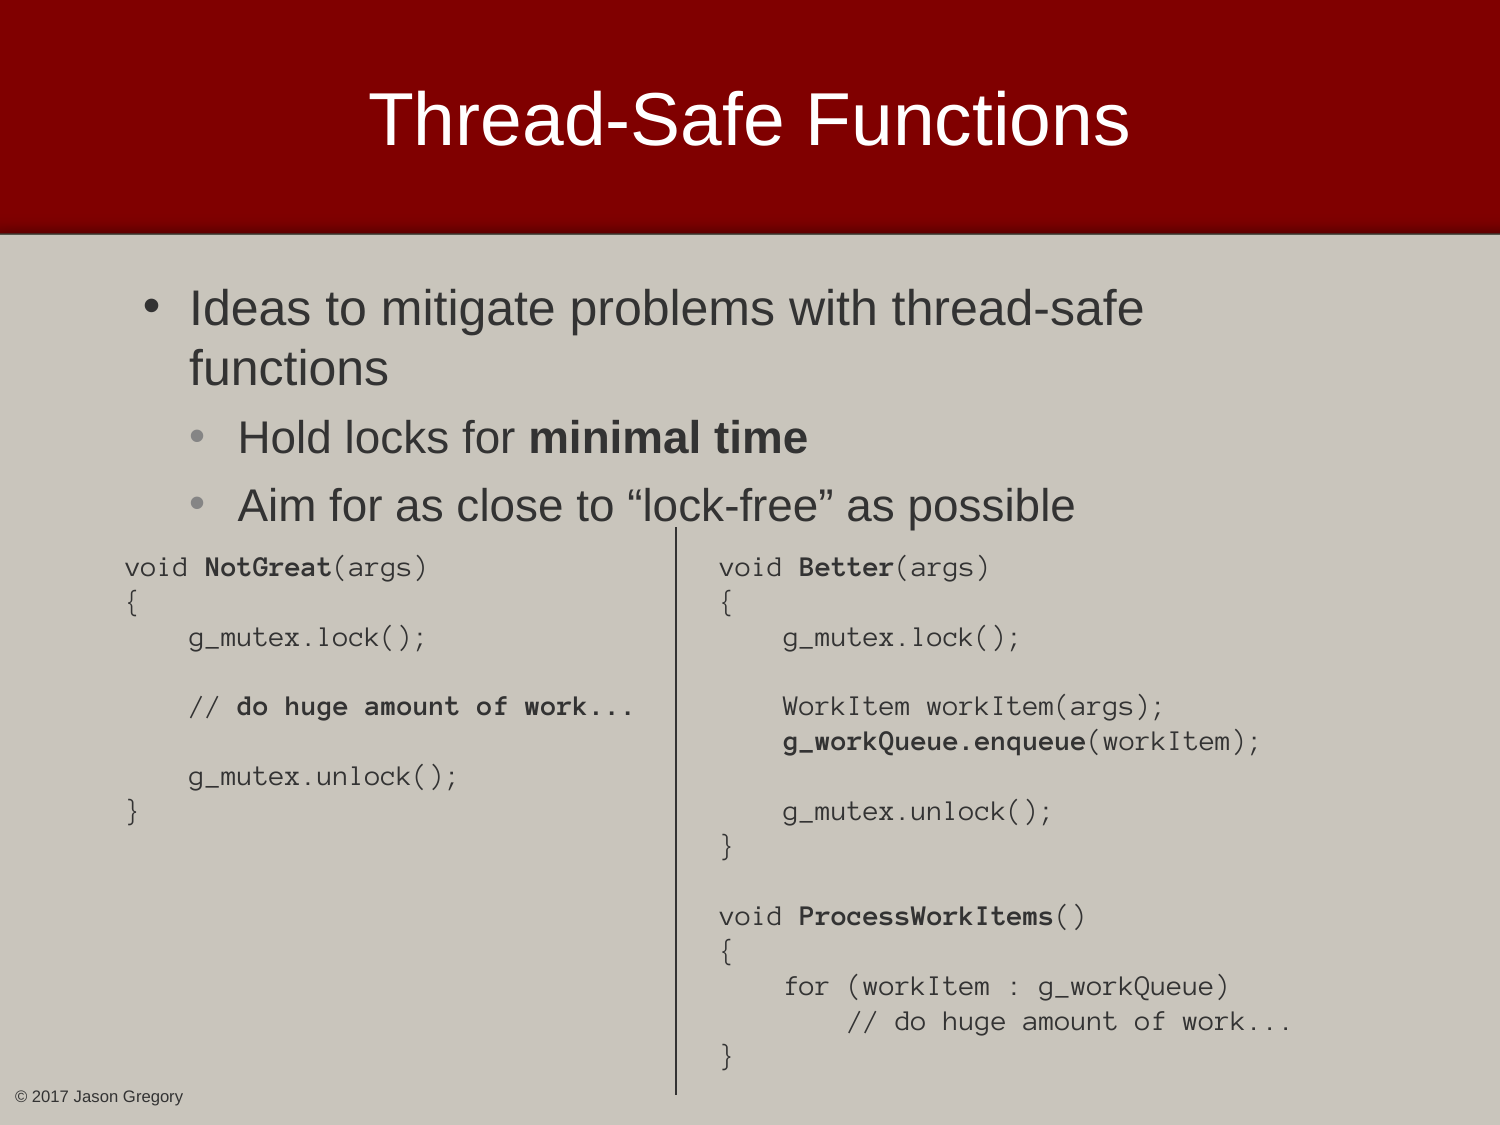

# Thread-Safe Functions
Ideas to mitigate problems with thread-safe functions
Hold locks for minimal time
Aim for as close to “lock-free” as possible
void NotGreat(args)
{
    g_mutex.lock();
    // do huge amount of work...
    g_mutex.unlock();
}
void Better(args)
{
    g_mutex.lock();
    WorkItem workItem(args);
    g_workQueue.enqueue(workItem);
    g_mutex.unlock();
}

void ProcessWorkItems()
{
    for (workItem : g_workQueue)
        // do huge amount of work...
}
© 2017 Jason Gregory